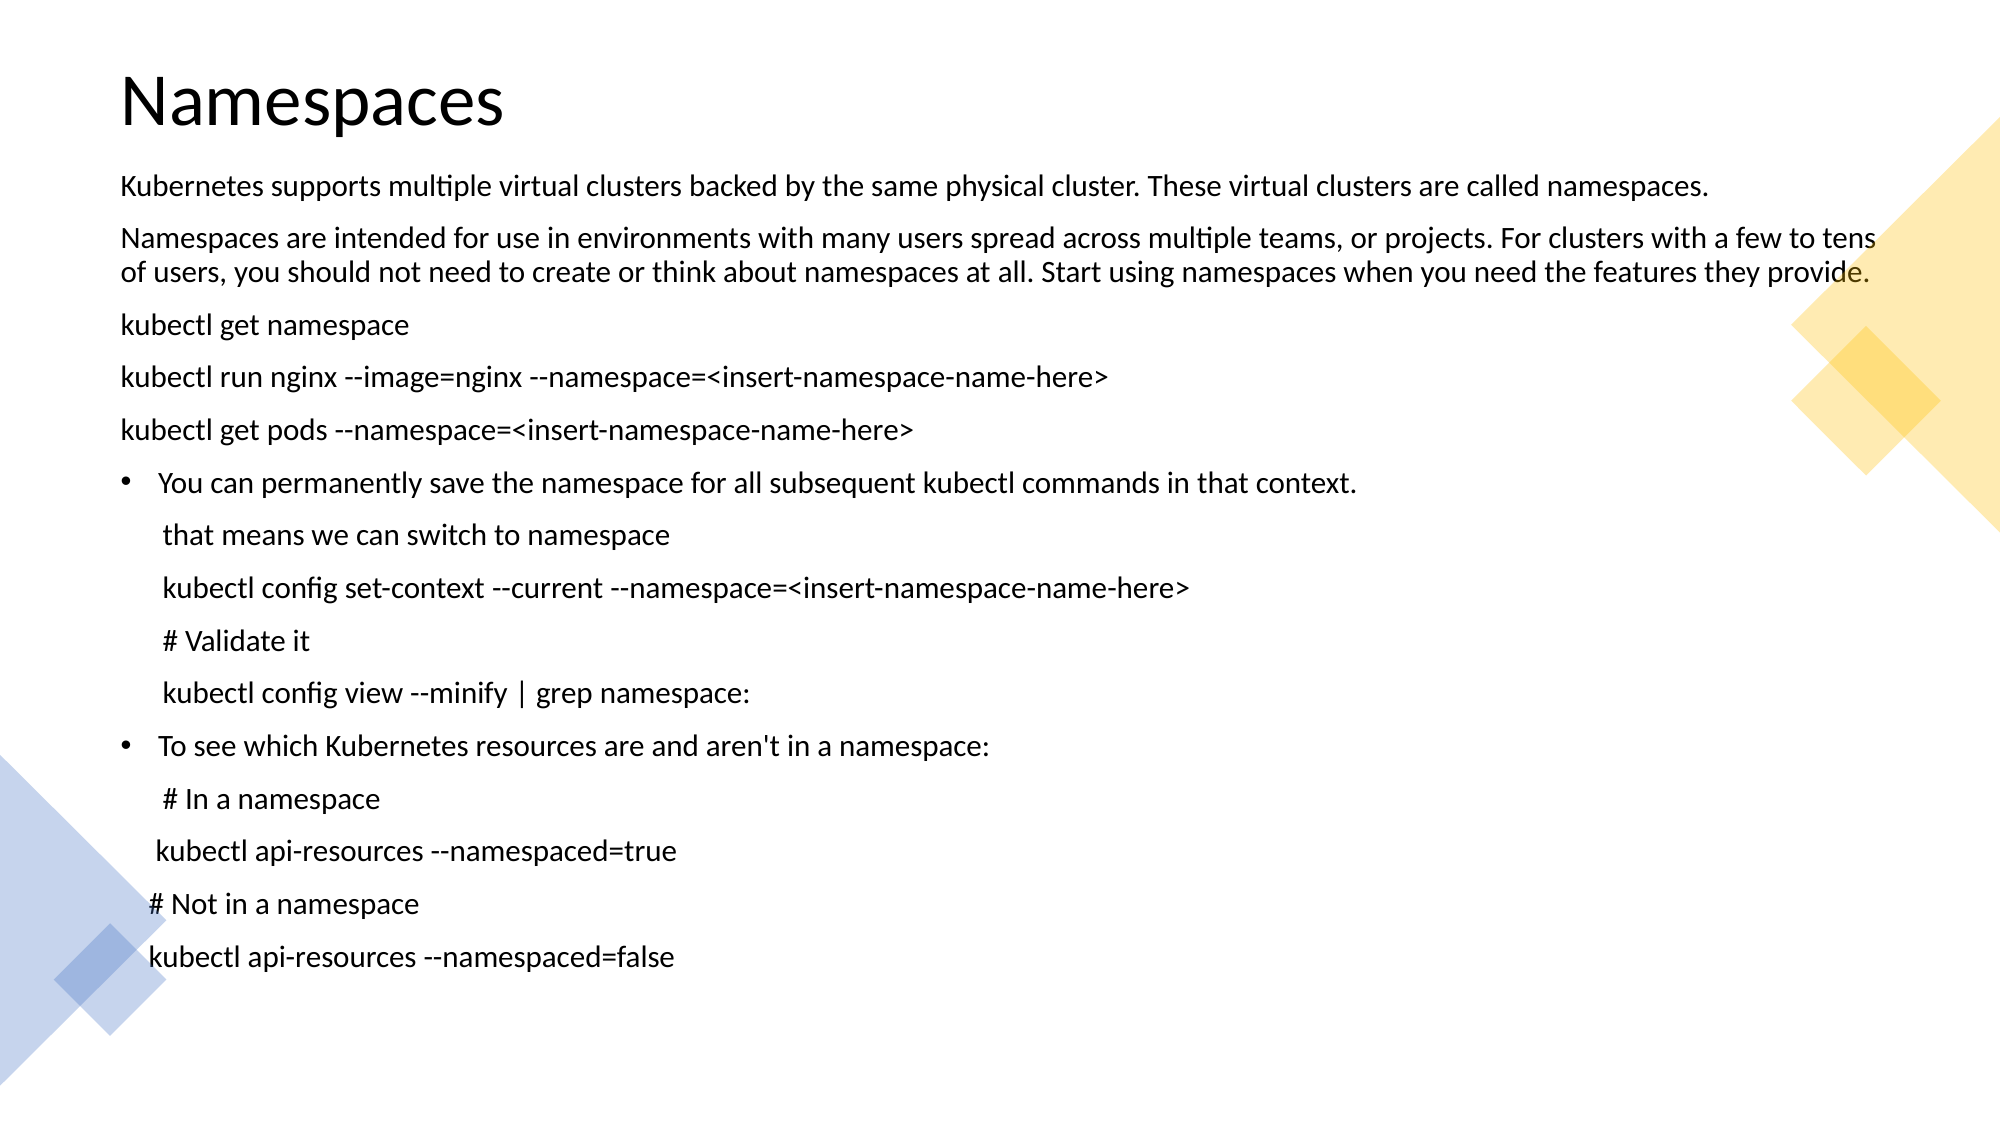

# Namespaces
Kubernetes supports multiple virtual clusters backed by the same physical cluster. These virtual clusters are called namespaces.
Namespaces are intended for use in environments with many users spread across multiple teams, or projects. For clusters with a few to tens of users, you should not need to create or think about namespaces at all. Start using namespaces when you need the features they provide.
kubectl get namespace
kubectl run nginx --image=nginx --namespace=<insert-namespace-name-here>
kubectl get pods --namespace=<insert-namespace-name-here>
You can permanently save the namespace for all subsequent kubectl commands in that context.
      that means we can switch to namespace
      kubectl config set-context --current --namespace=<insert-namespace-name-here>
      # Validate it
      kubectl config view --minify | grep namespace:
To see which Kubernetes resources are and aren't in a namespace:
      # In a namespace
     kubectl api-resources --namespaced=true
    # Not in a namespace
    kubectl api-resources --namespaced=false